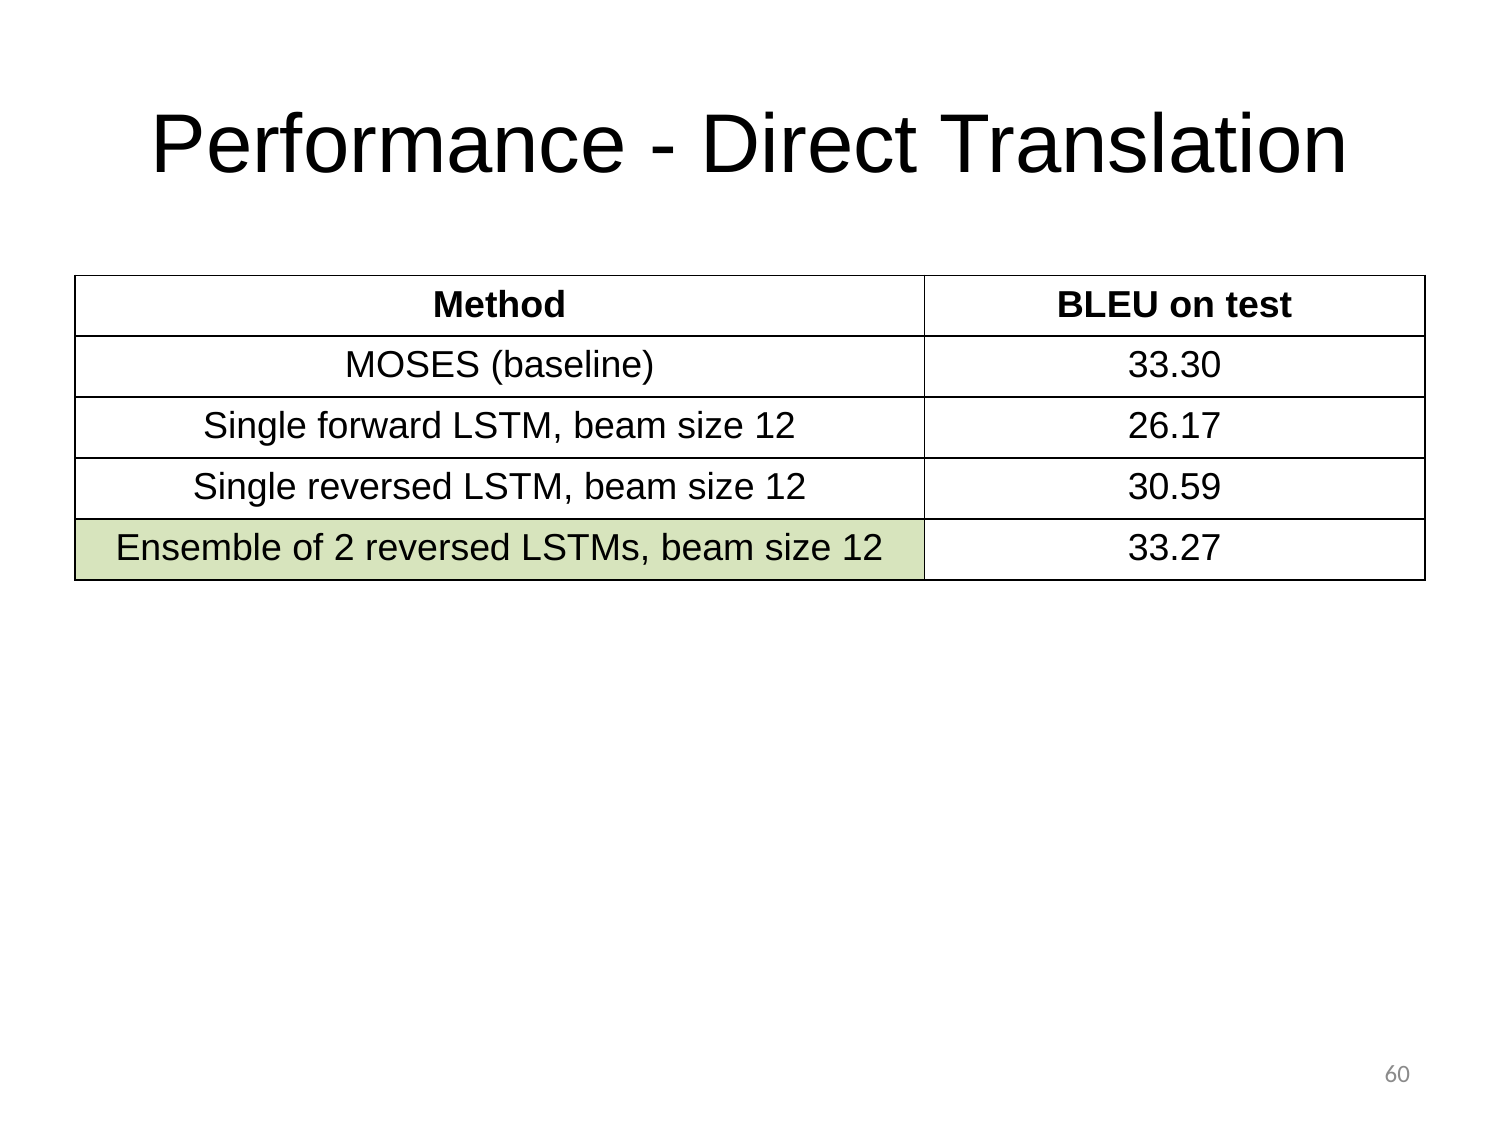

# Performance - Direct Translation
| Method | BLEU on test |
| --- | --- |
| MOSES (baseline) | 33.30 |
| Single forward LSTM, beam size 12 | 26.17 |
| Single reversed LSTM, beam size 12 | 30.59 |
| Ensemble of 2 reversed LSTMs, beam size 12 | 33.27 |
60